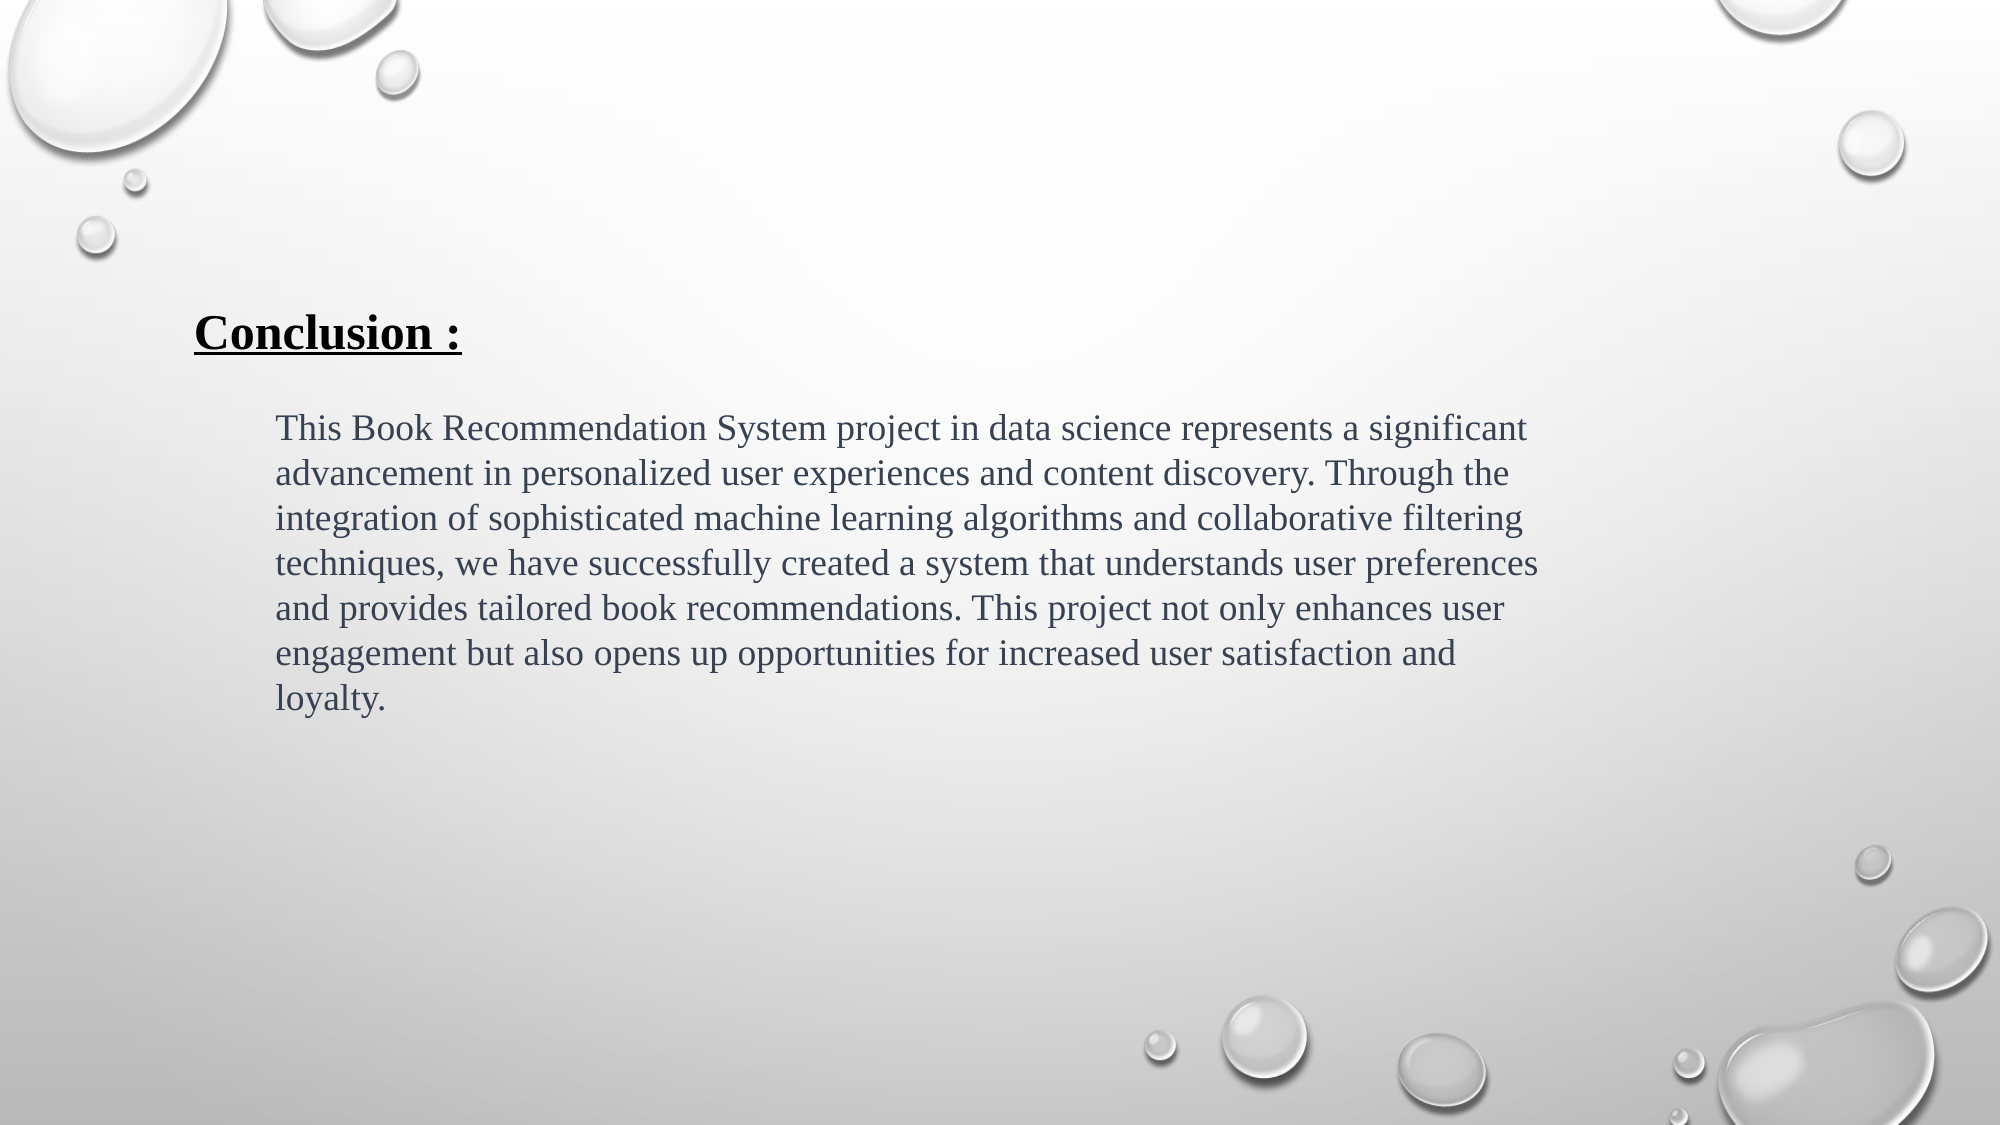

Conclusion :

This Book Recommendation System project in data science represents a significant advancement in personalized user experiences and content discovery. Through the integration of sophisticated machine learning algorithms and collaborative filtering techniques, we have successfully created a system that understands user preferences and provides tailored book recommendations. This project not only enhances user engagement but also opens up opportunities for increased user satisfaction and loyalty.